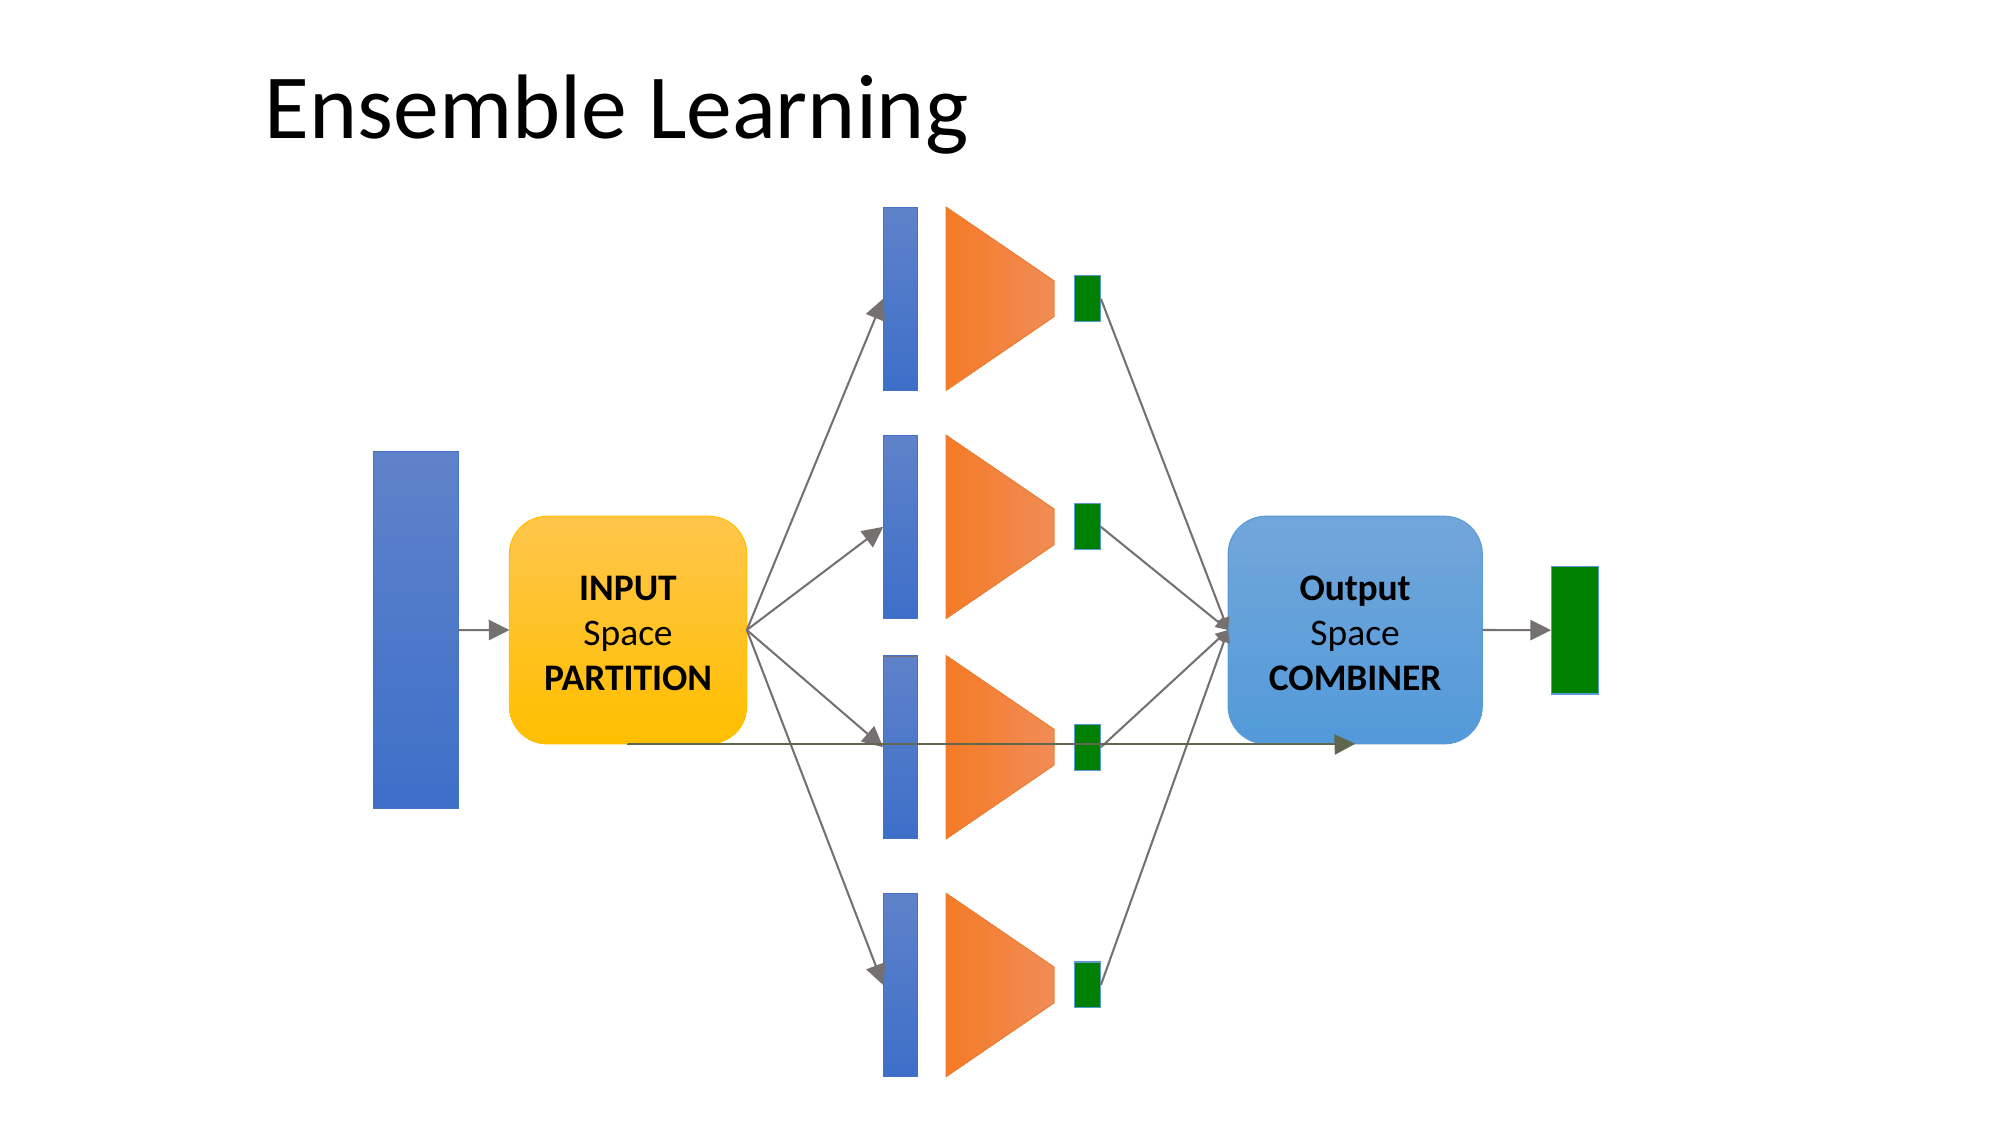

# Ensemble Learning

INPUT
Space PARTITION
Output Space COMBINER